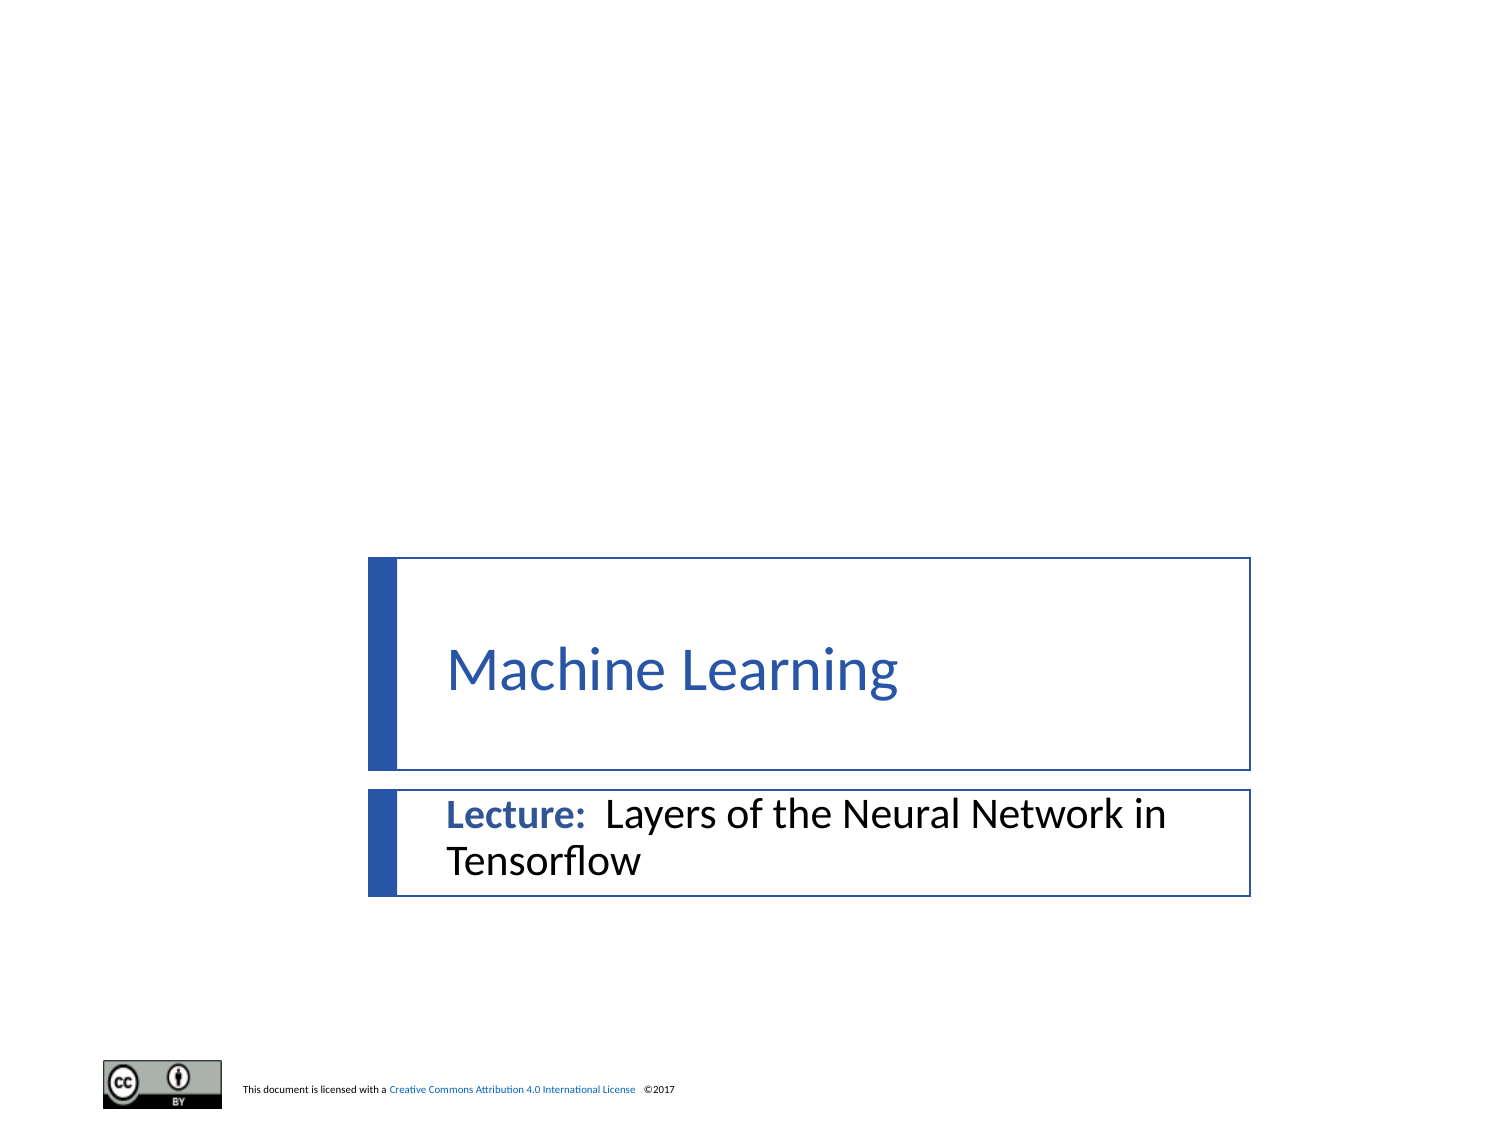

# Machine Learning
Lecture:  Layers of the Neural Network in Tensorflow